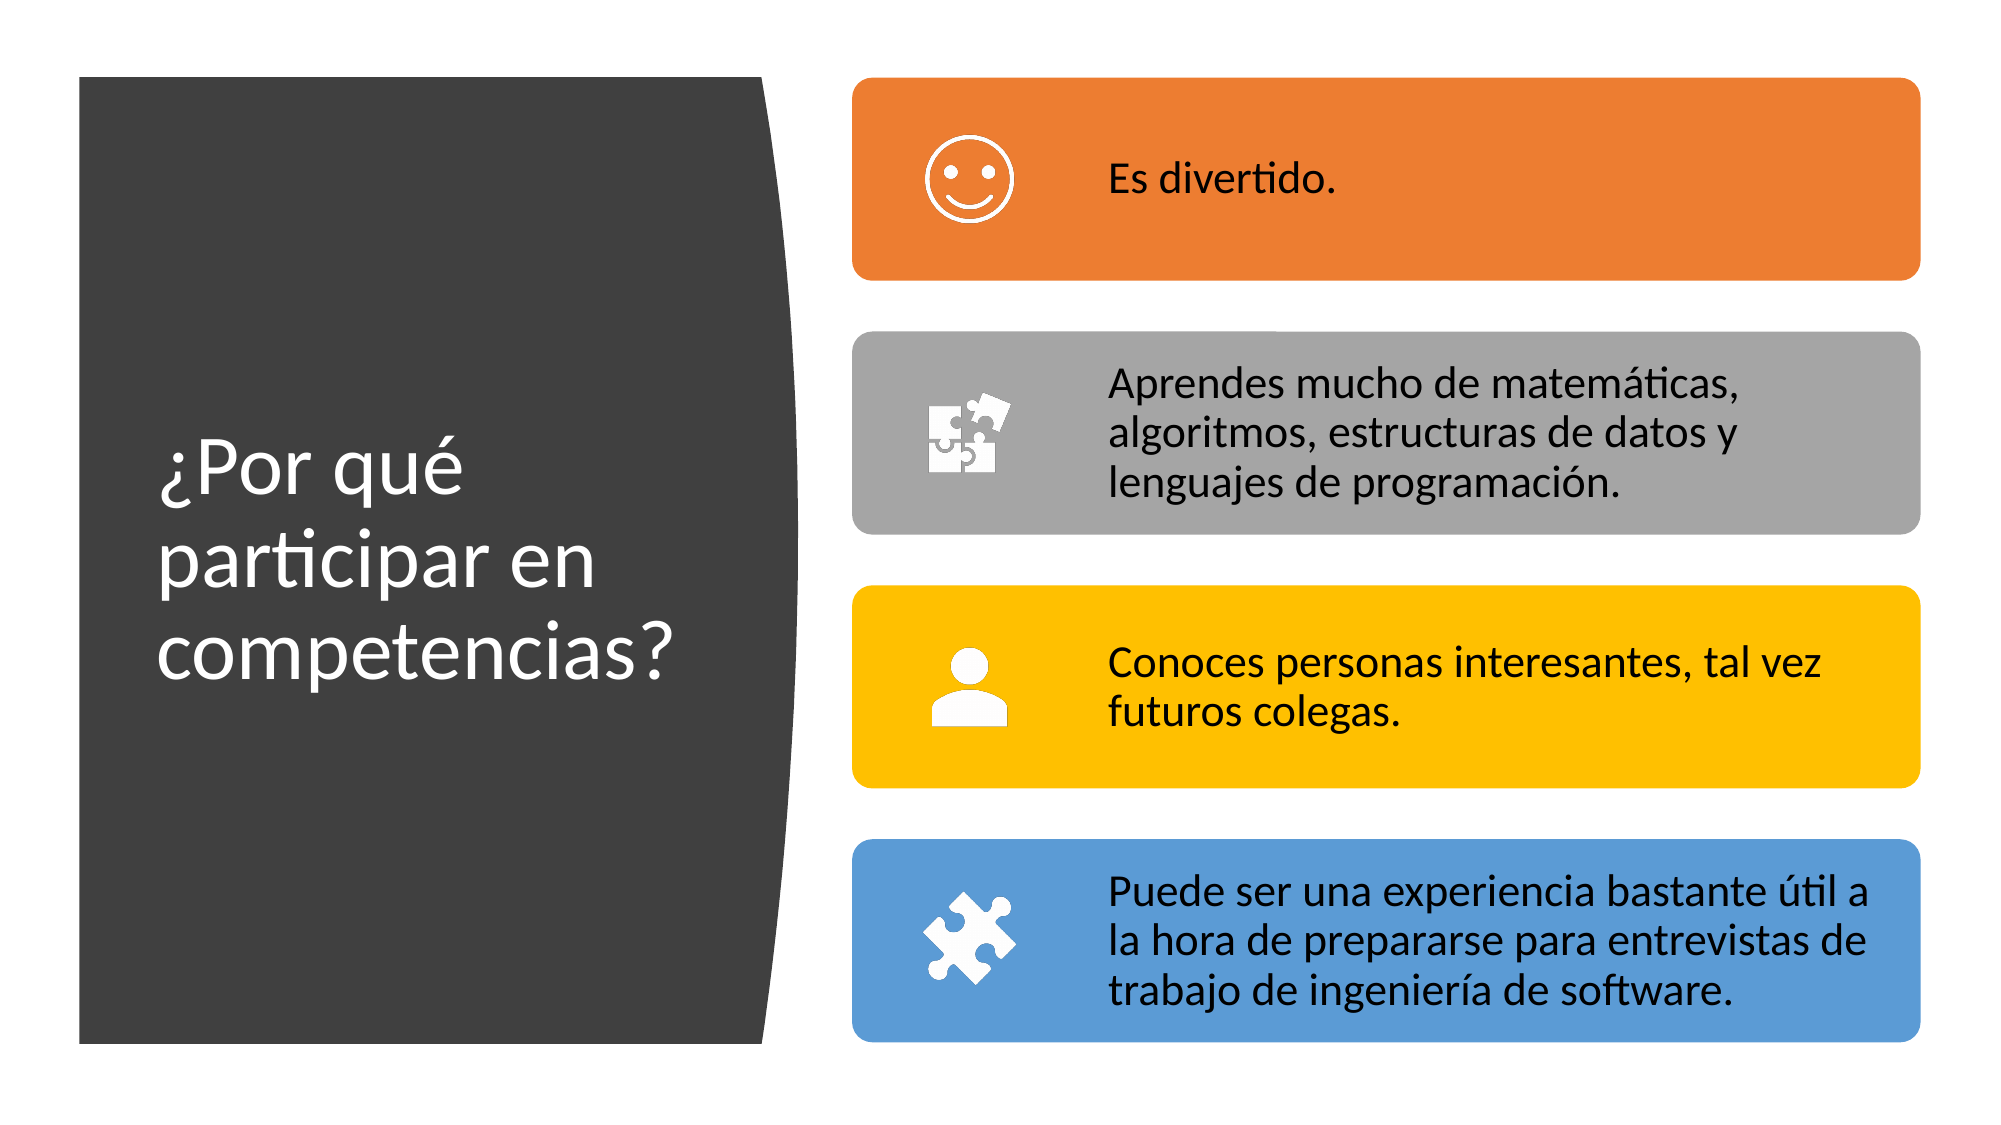

Es divertido.
Aprendes mucho de matemáticas, algoritmos, estructuras de datos y lenguajes de programación.
Conoces personas interesantes, tal vez futuros colegas.
Puede ser una experiencia bastante útil a la hora de prepararse para entrevistas de trabajo de ingeniería de software.

# ¿Por qué participar en competencias?